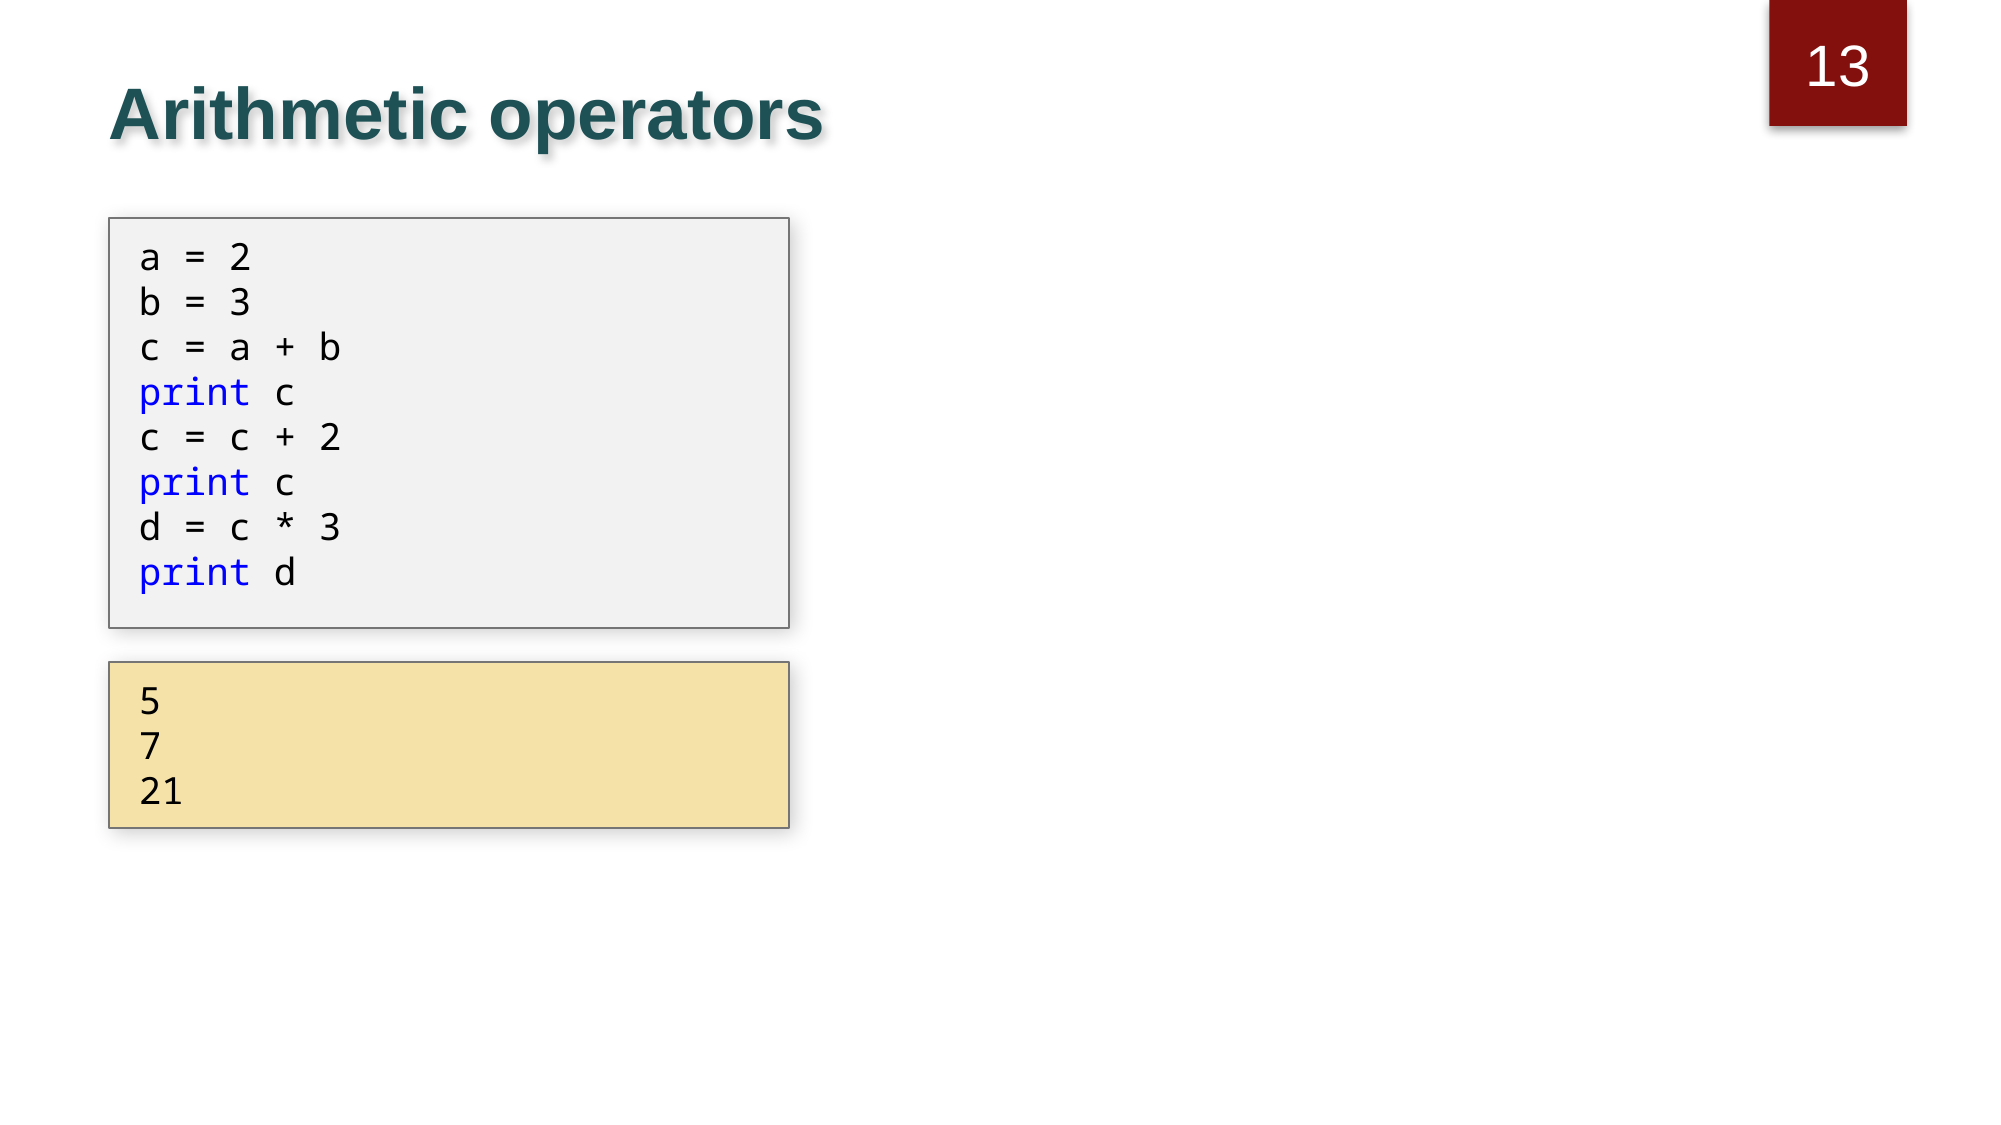

13
# Arithmetic operators
a = 2
b = 3
c = a + b
print c
c = c + 2
print c
d = c * 3
print d

5
7
21